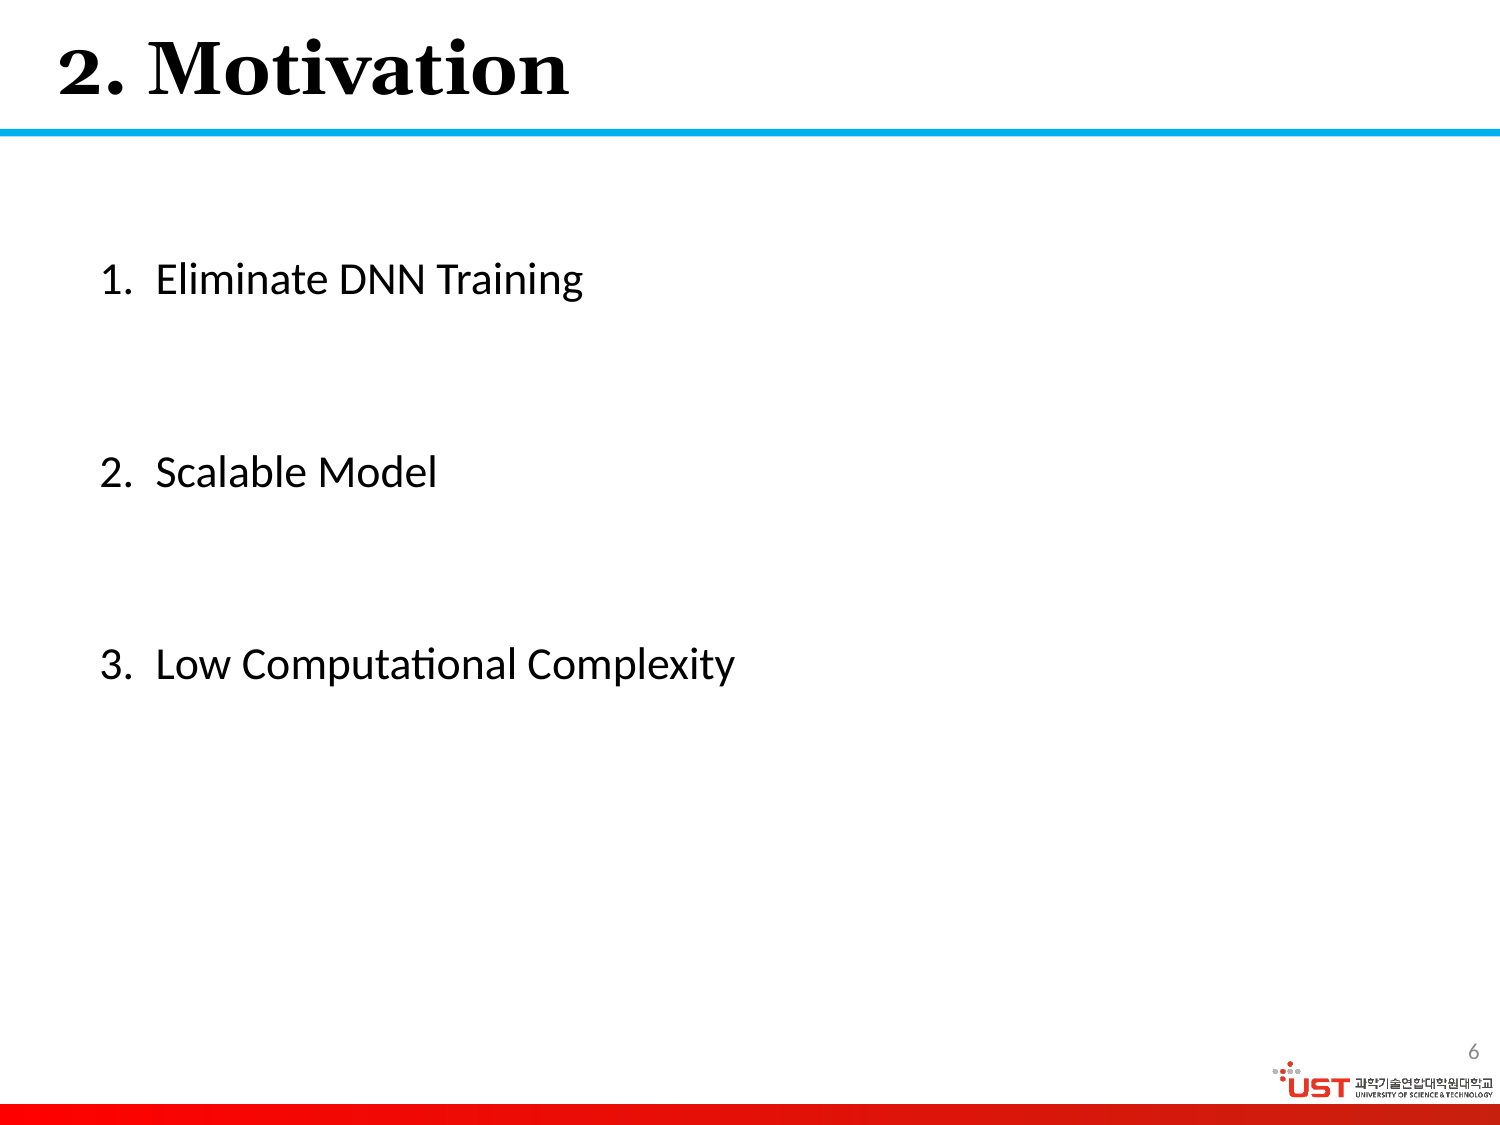

# 2. Motivation

Eliminate DNN Training

Scalable Model

Low Computational Complexity
6